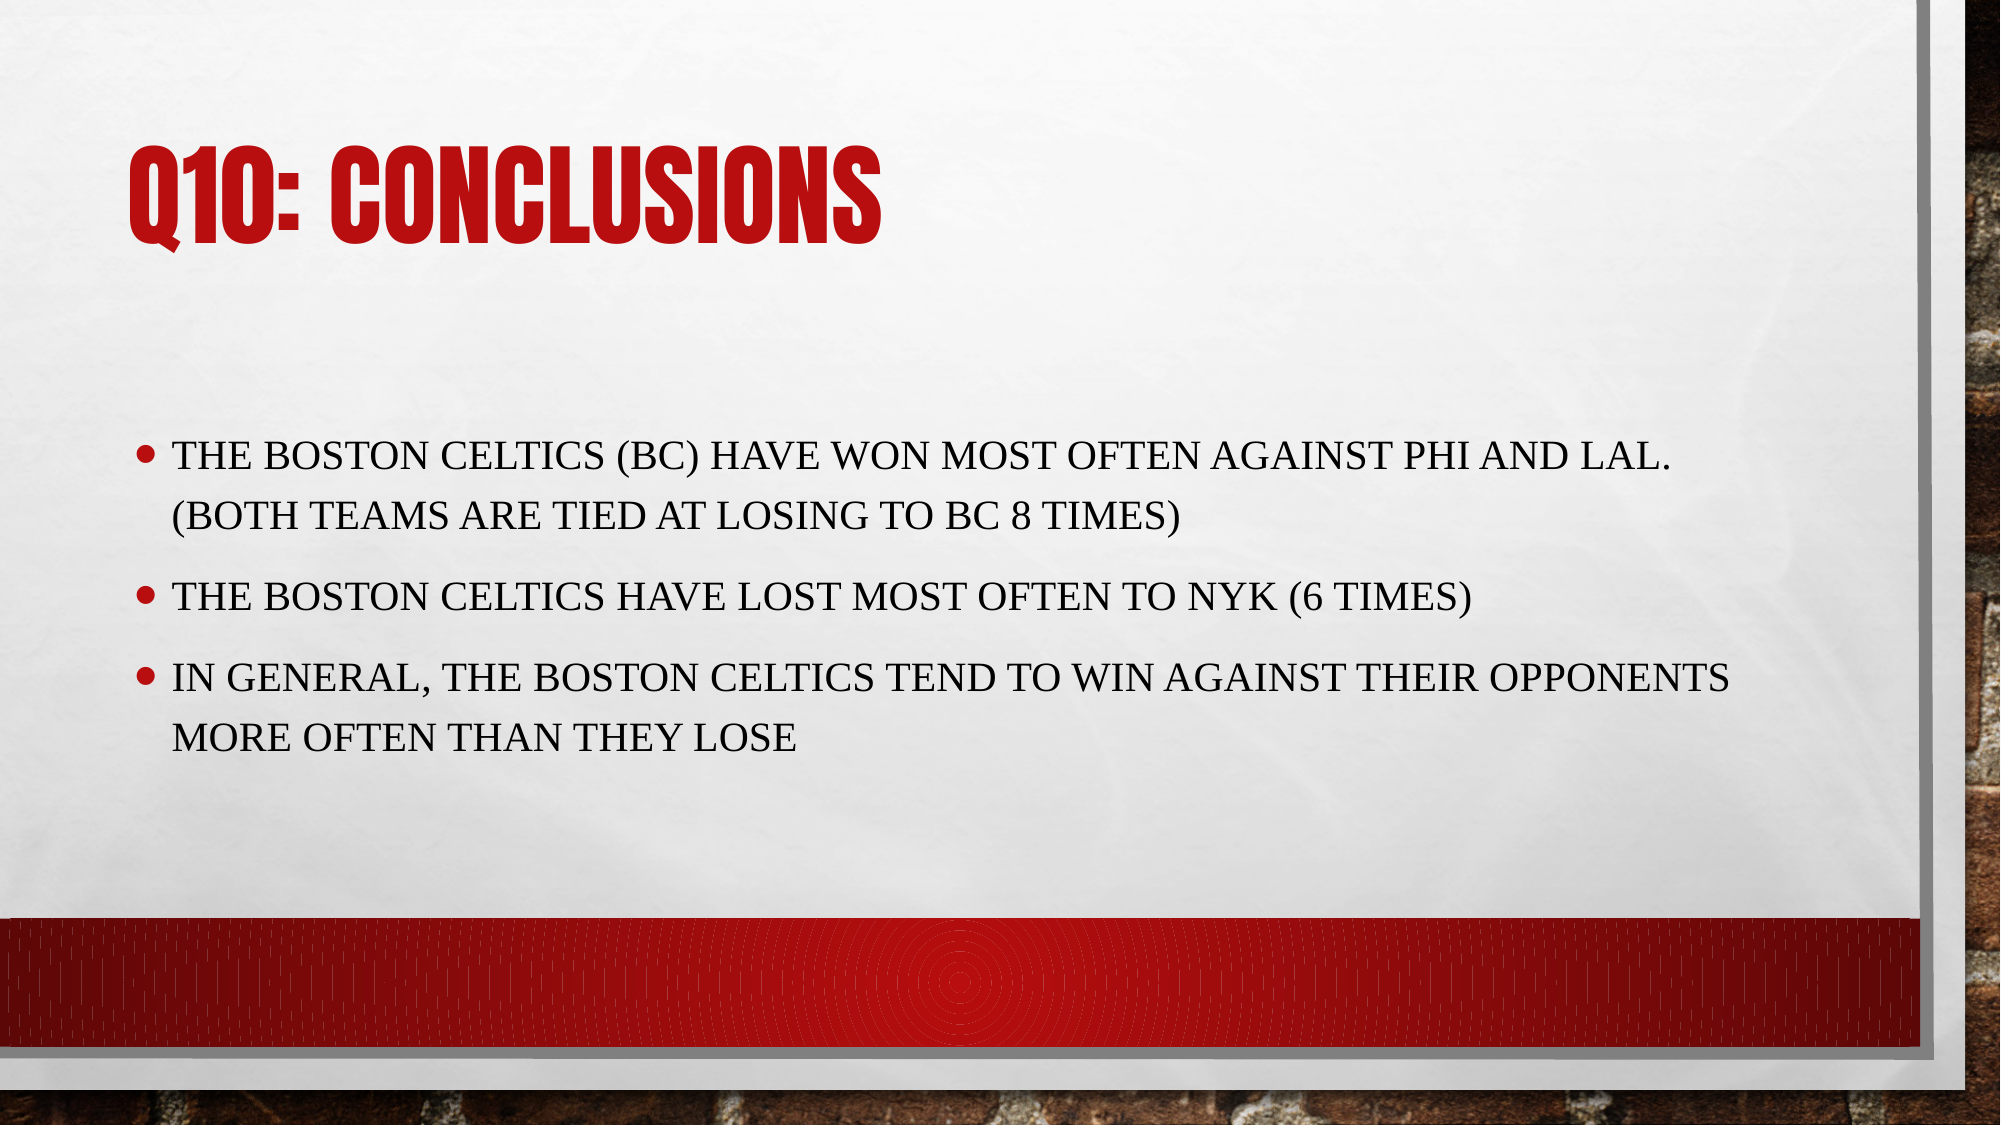

# Q10: conclusions
The Boston Celtics (BC) have won most often against PHI and LAL. (both teams are tied at losing to BC 8 times)
The Boston Celtics have lost most often to NYK (6 times)
in general, the Boston Celtics tend to win against their opponents more often than they lose